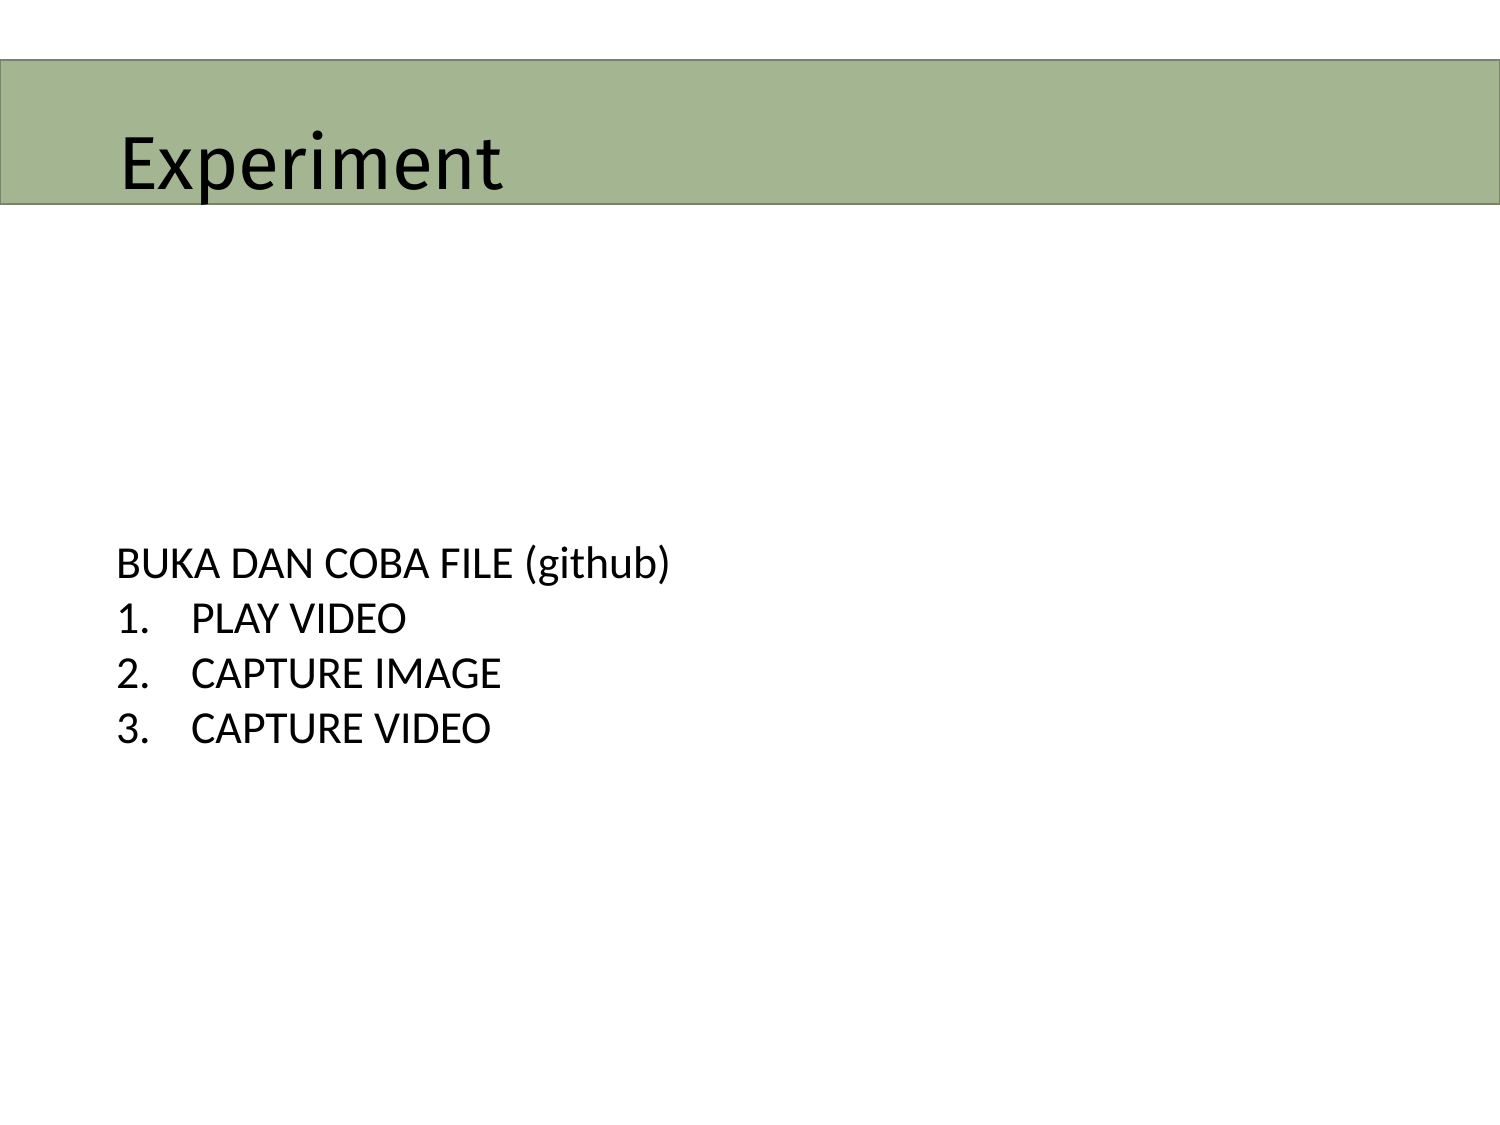

Experiment
#
BUKA DAN COBA FILE (github)
PLAY VIDEO
CAPTURE IMAGE
CAPTURE VIDEO